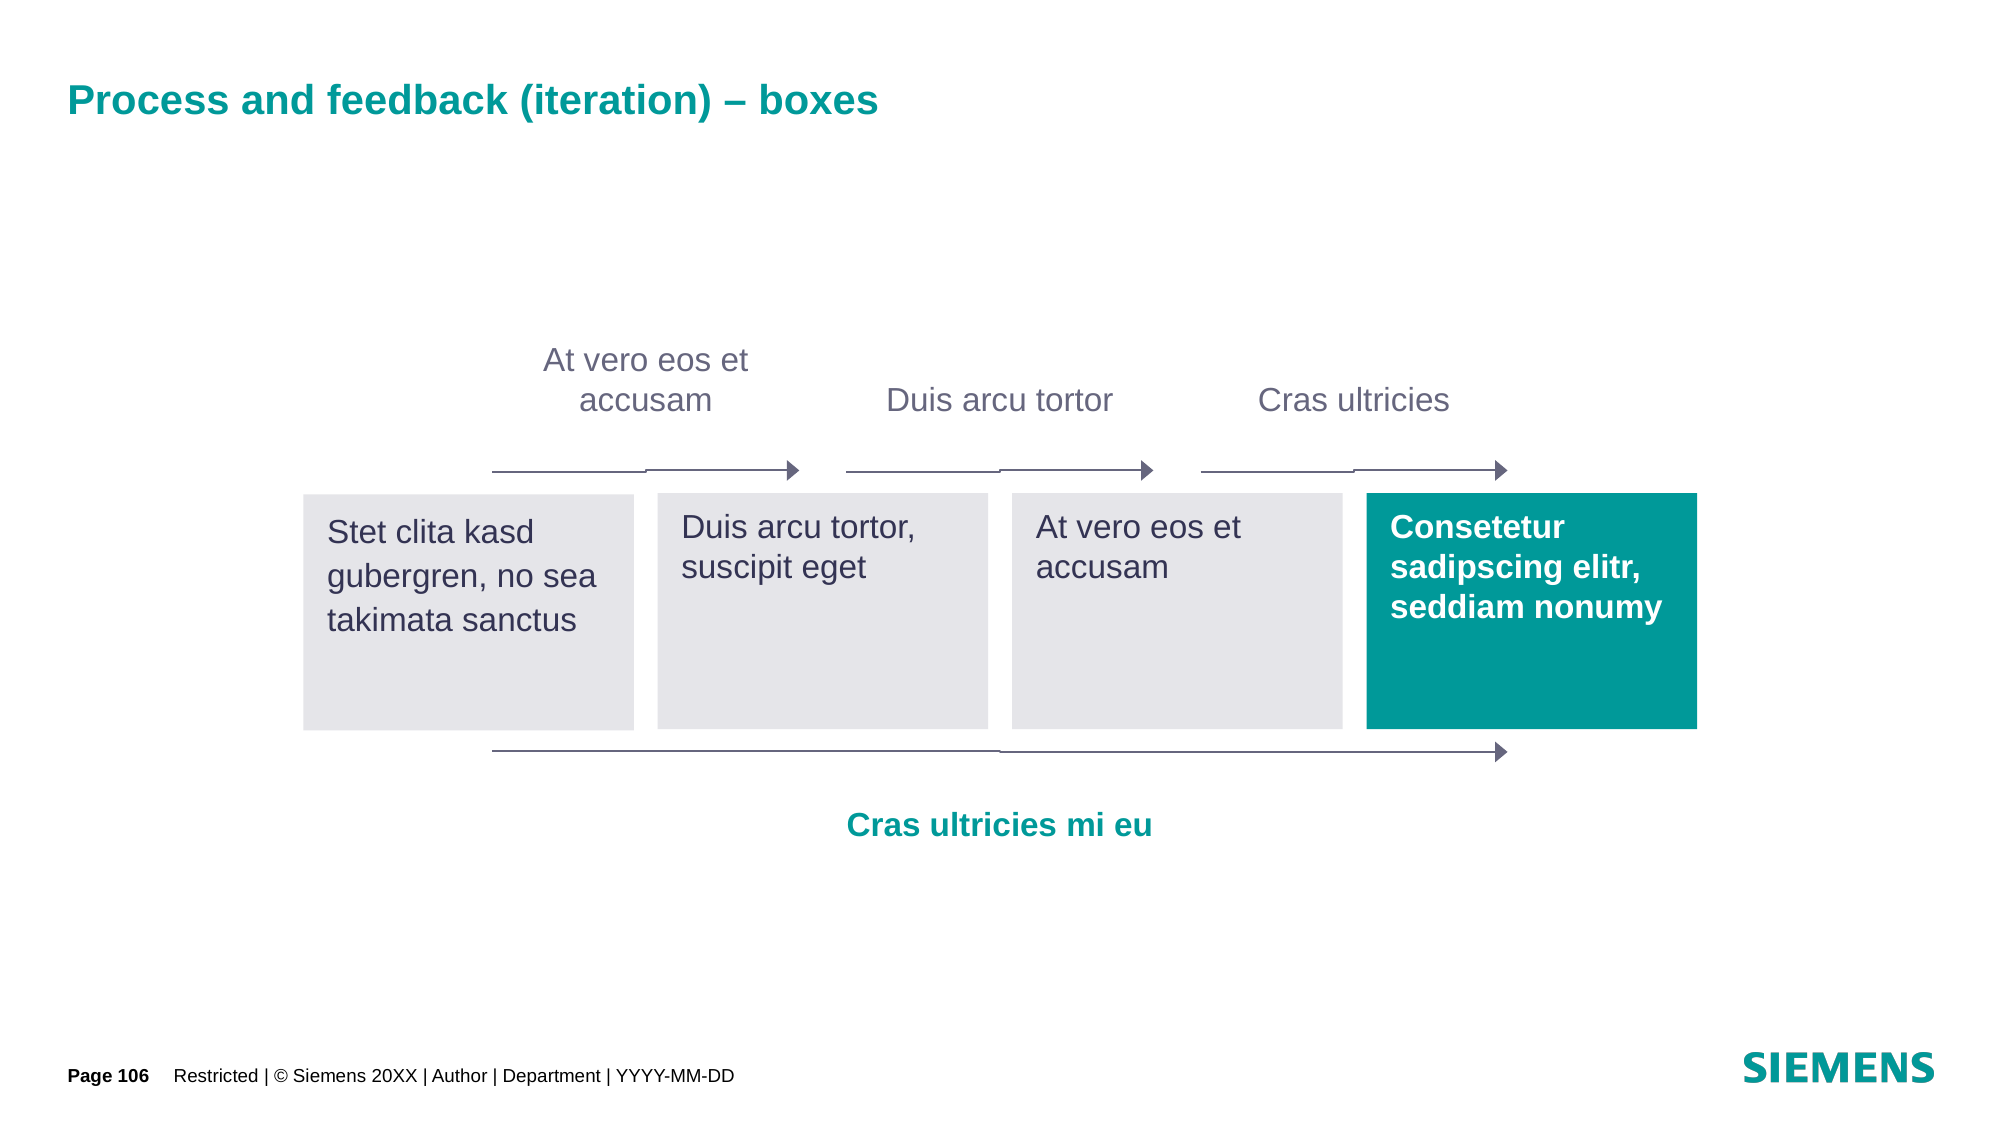

# Process and feedback (iteration) – boxes
At vero eos et accusam
Duis arcu tortor
Cras ultricies
Duis arcu tortor, suscipit eget
At vero eos et accusam
Consetetur sadipscing elitr, seddiam nonumy
Stet clita kasd gubergren, no sea takimata sanctus
Cras ultricies mi eu
Page 106
Restricted | © Siemens 20XX | Author | Department | YYYY-MM-DD